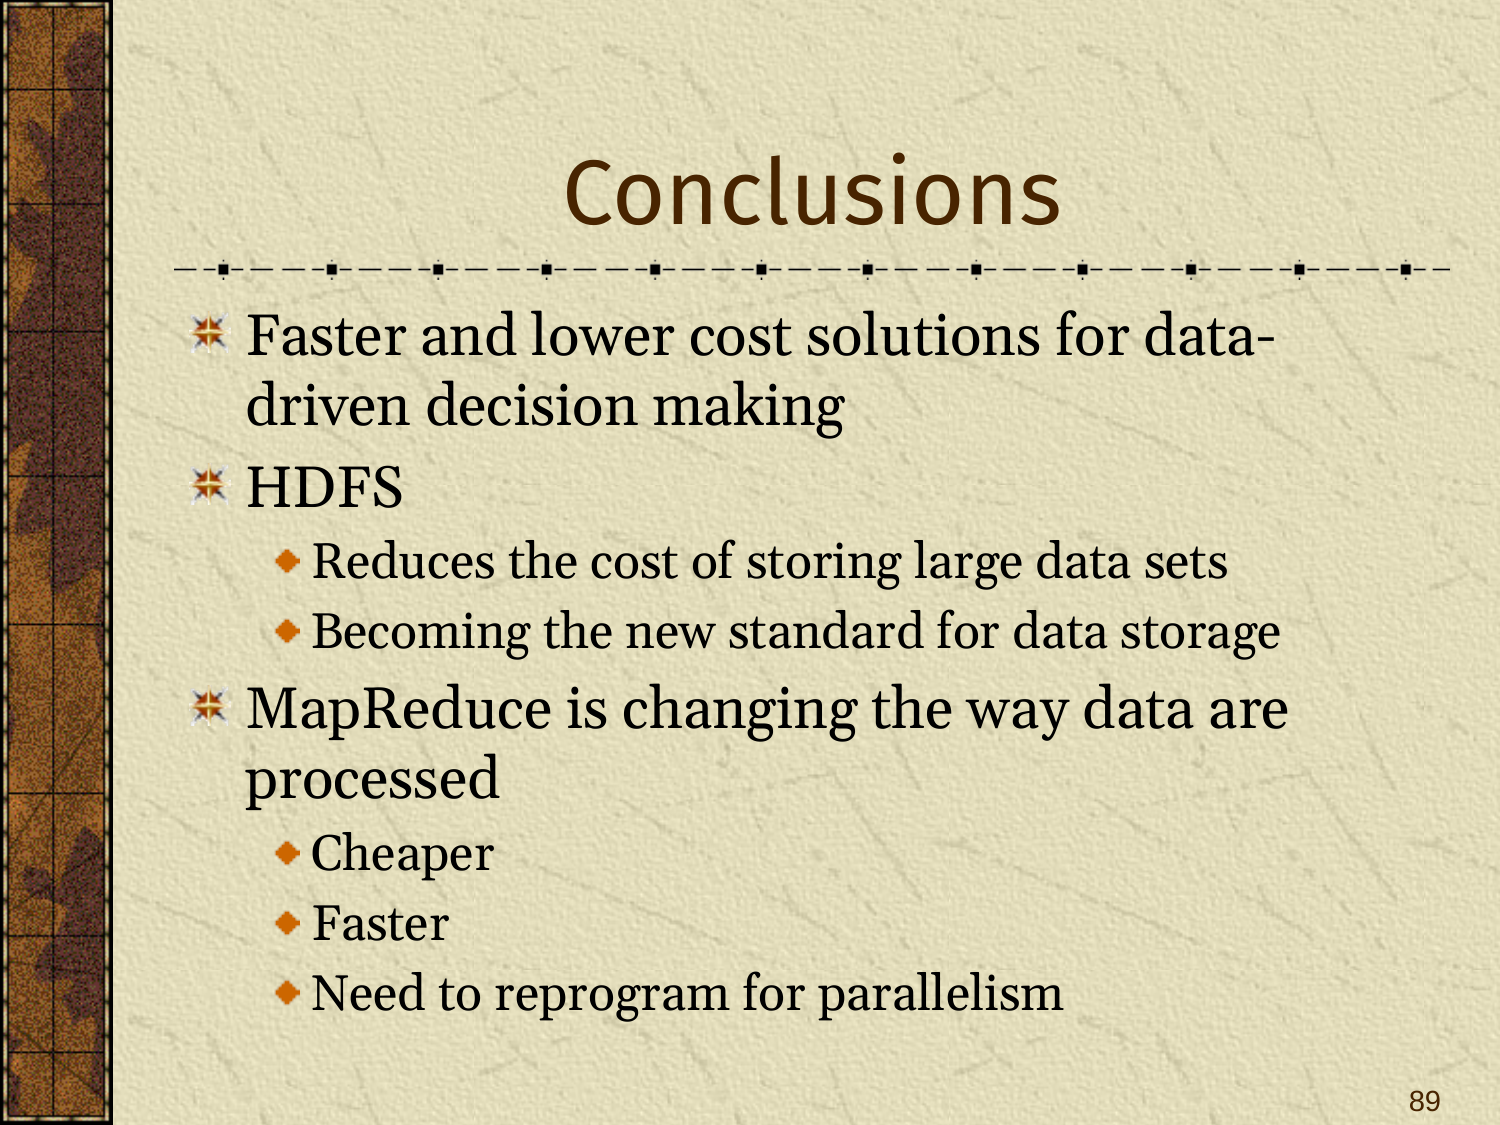

# Conclusions
Faster and lower cost solutions for data-driven decision making
HDFS
Reduces the cost of storing large data sets
Becoming the new standard for data storage
MapReduce is changing the way data are processed
Cheaper
Faster
Need to reprogram for parallelism
89